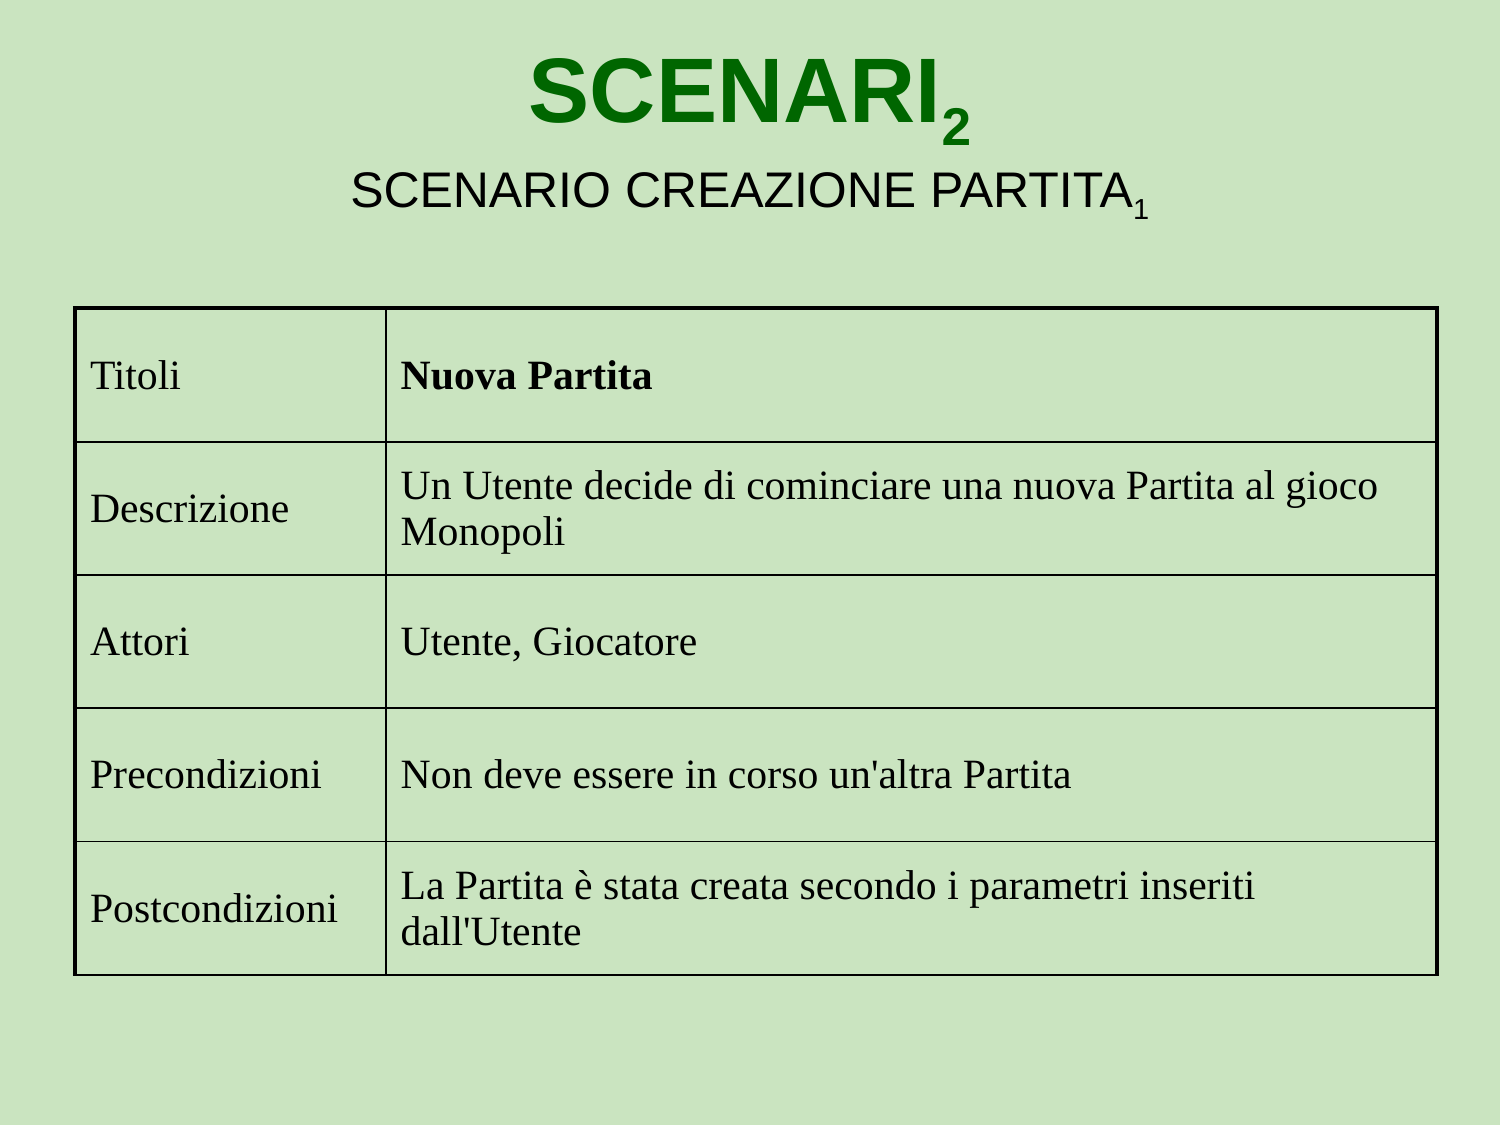

# SCENARI2
SCENARIO CREAZIONE PARTITA1
| Titoli | Nuova Partita |
| --- | --- |
| Descrizione | Un Utente decide di cominciare una nuova Partita al gioco Monopoli |
| Attori | Utente, Giocatore |
| Precondizioni | Non deve essere in corso un'altra Partita |
| Postcondizioni | La Partita è stata creata secondo i parametri inseriti dall'Utente |